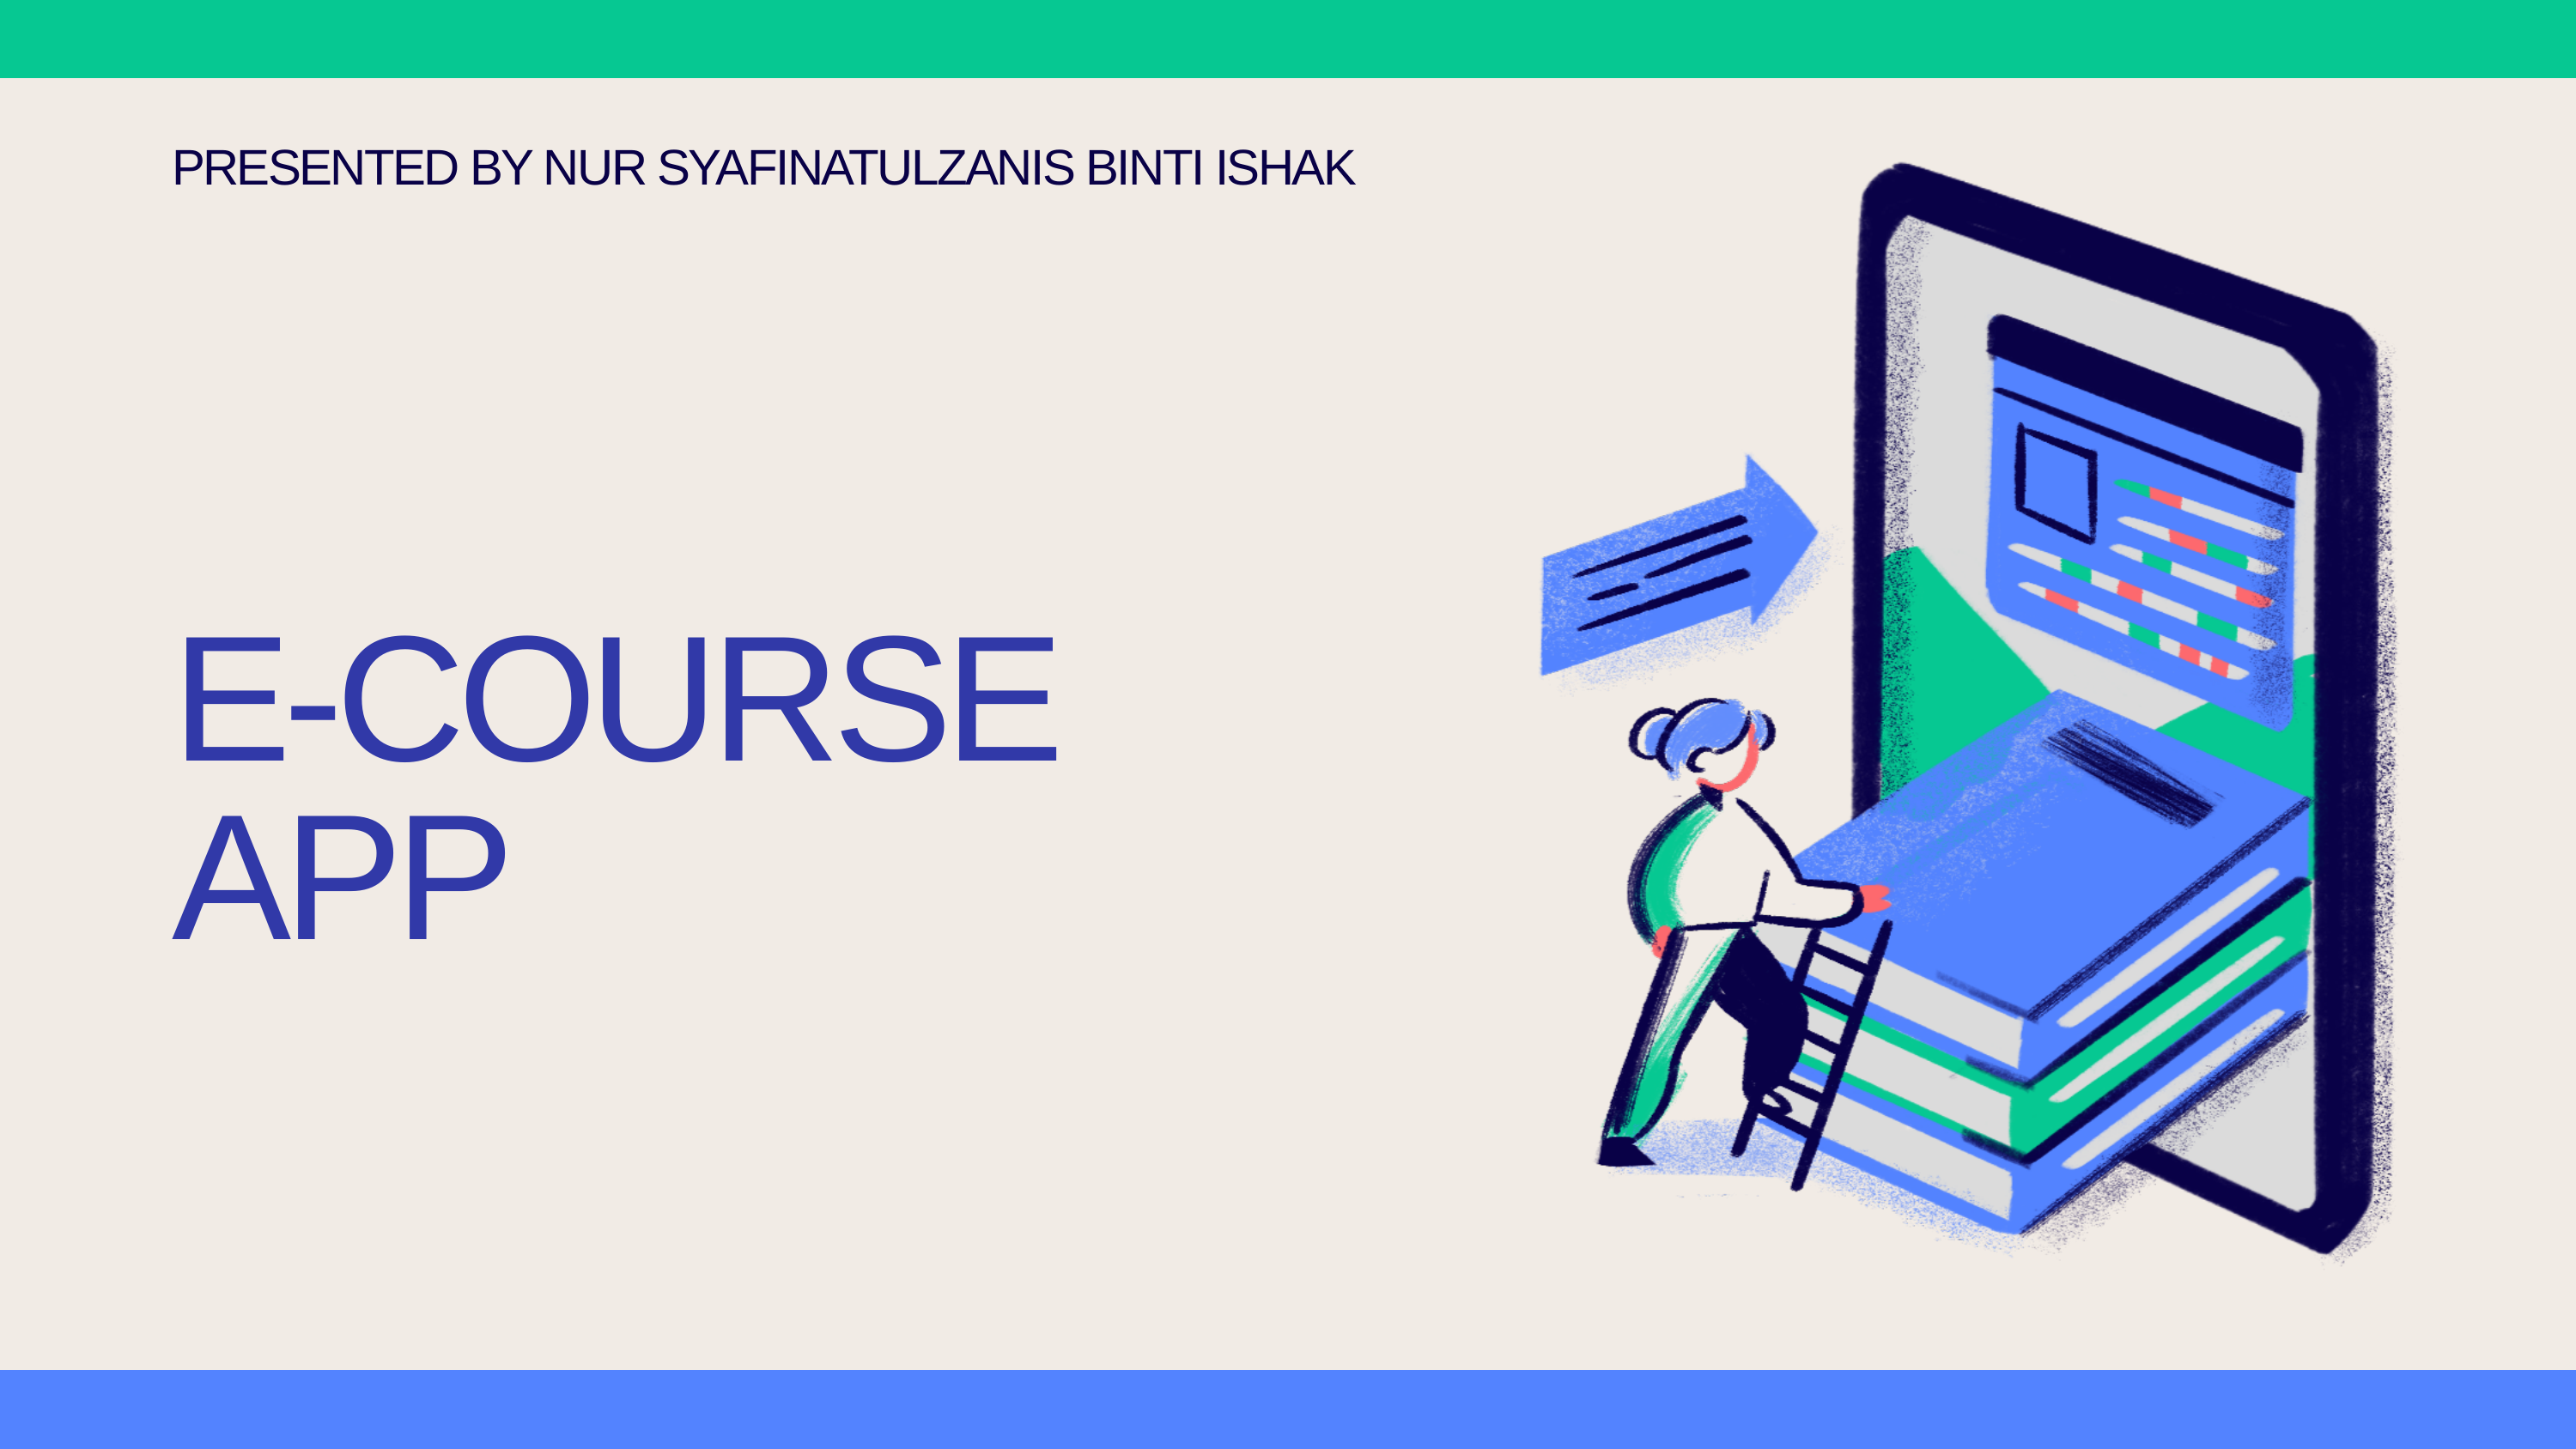

PRESENTED BY NUR SYAFINATULZANIS BINTI ISHAK

E-COURSE APP